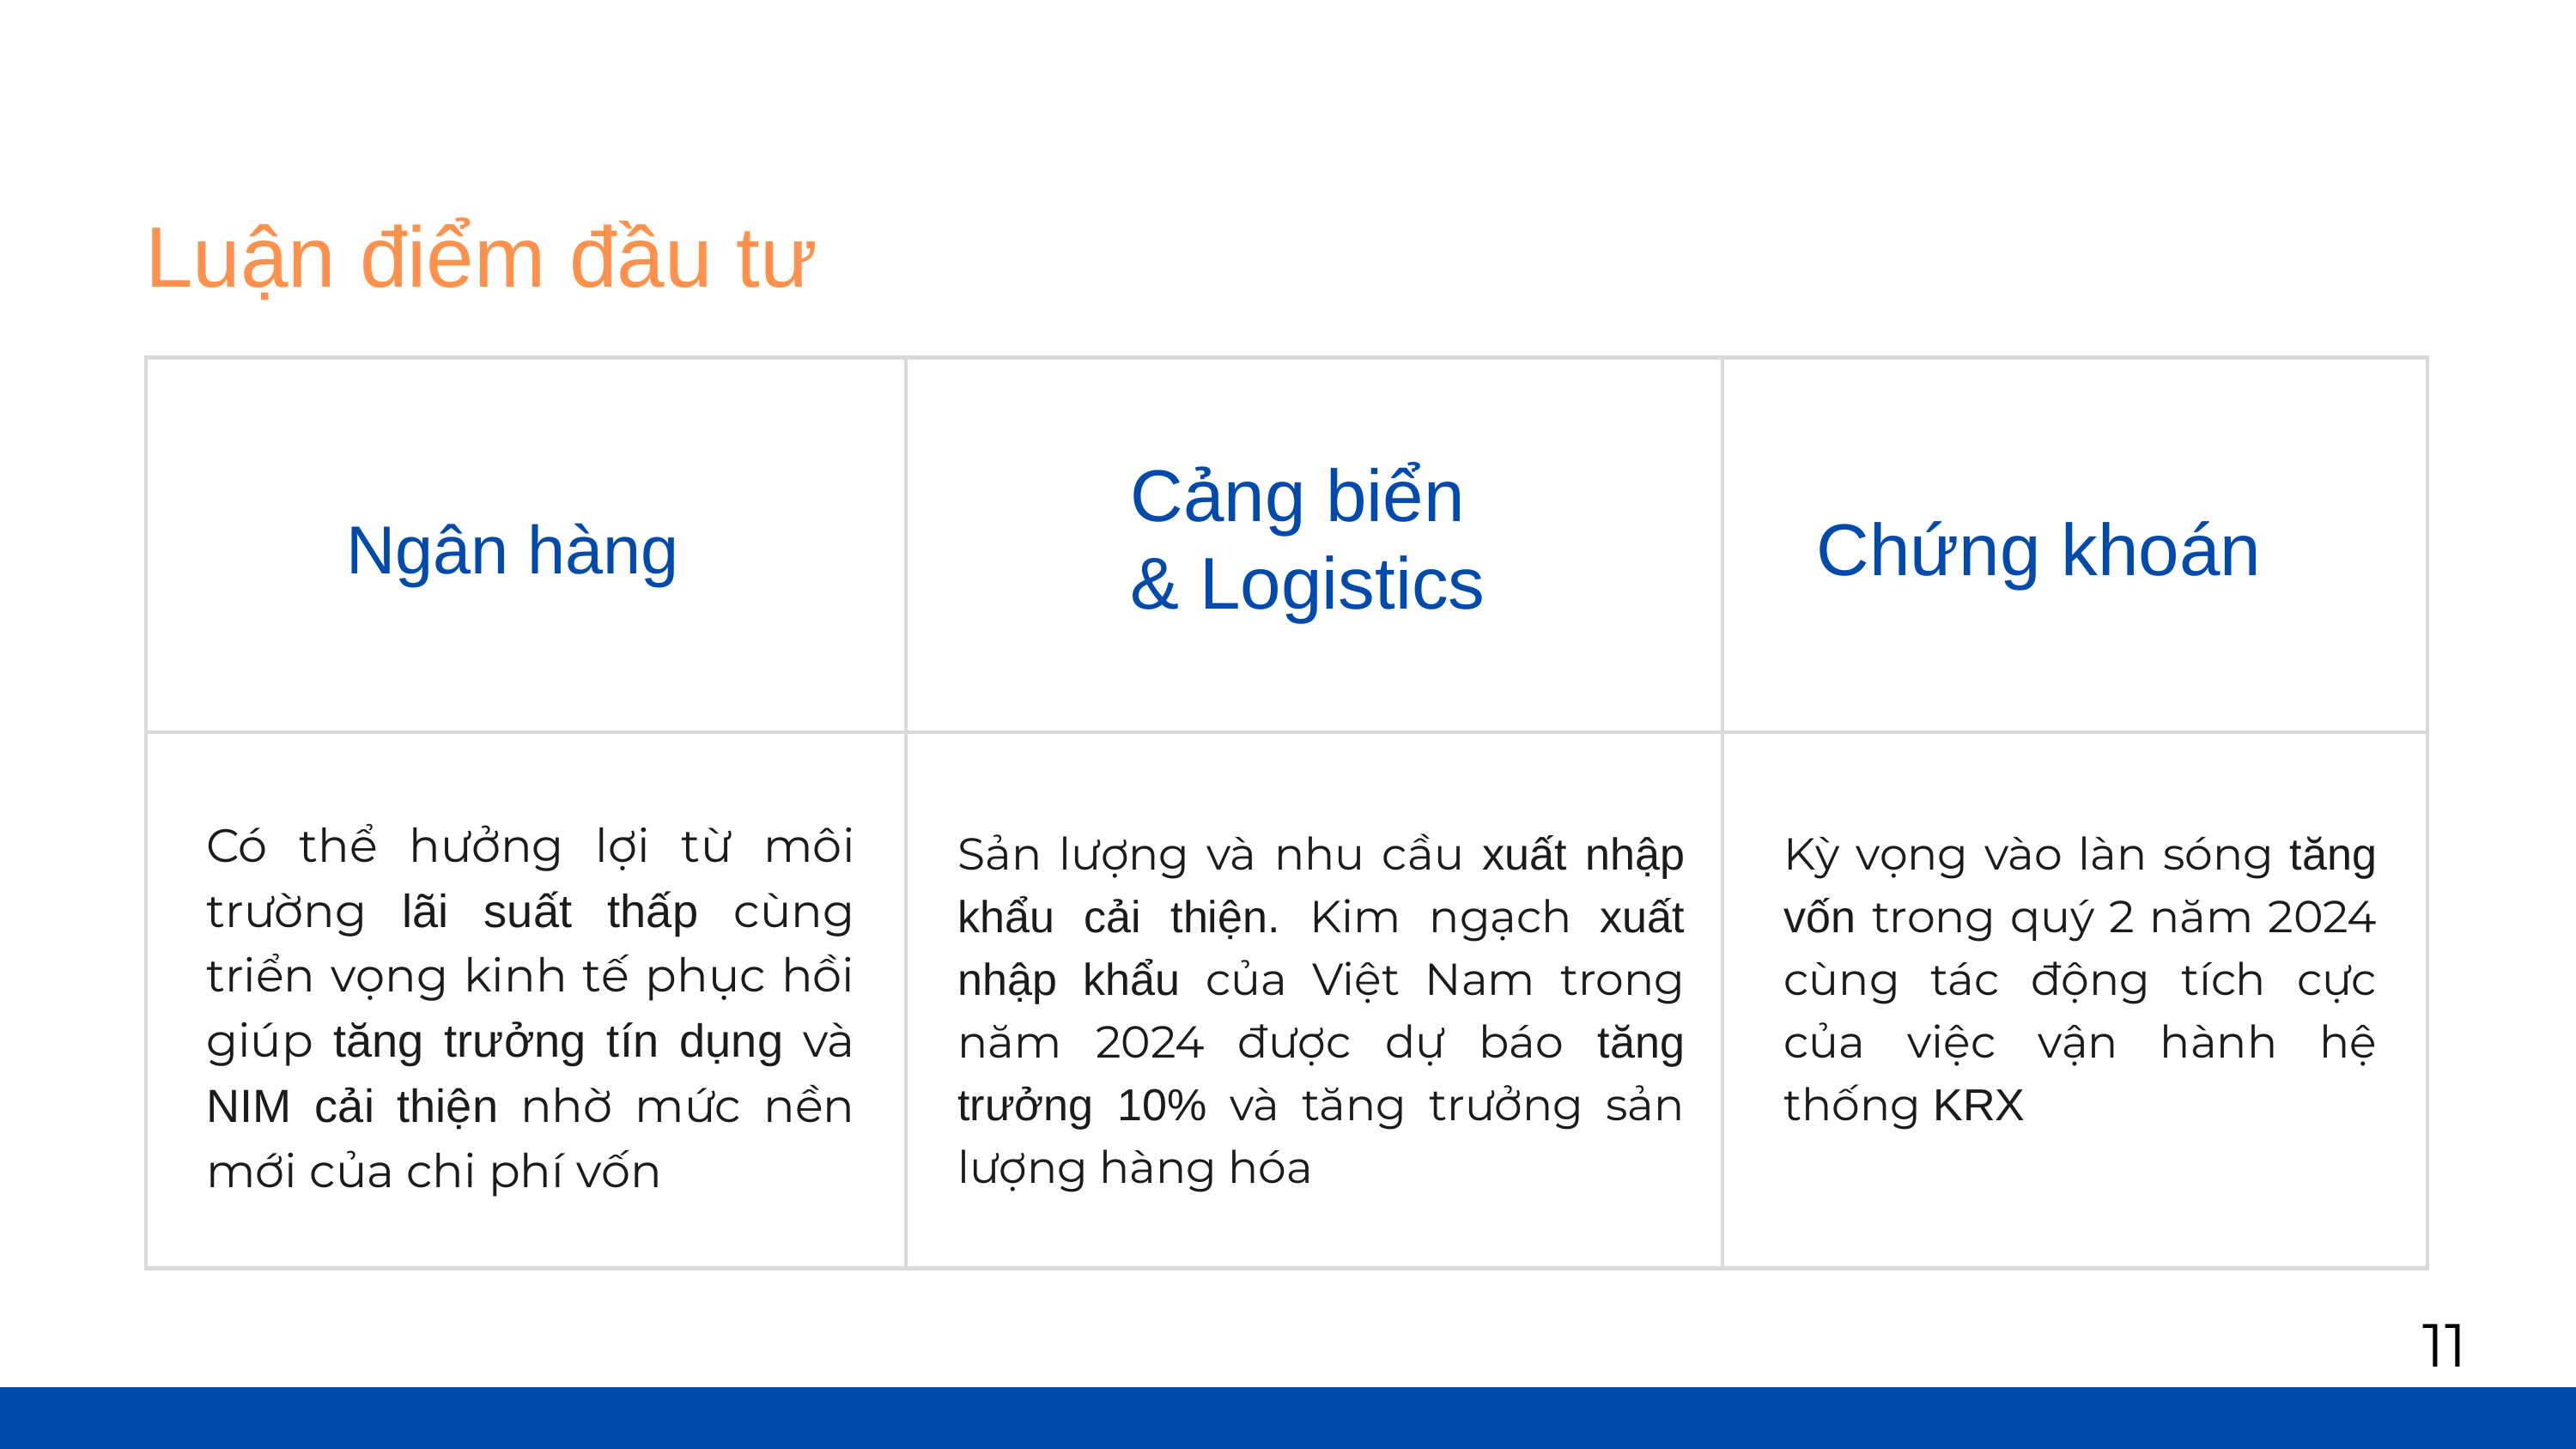

Luận điểm đầu tư
|  |  |  |
| --- | --- | --- |
|  |  |  |
Cảng biển
& Logistics
Chứng khoán
Ngân hàng
Có thể hưởng lợi từ môi trường lãi suất thấp cùng triển vọng kinh tế phục hồi giúp tăng trưởng tín dụng và NIM cải thiện nhờ mức nền mới của chi phí vốn
Sản lượng và nhu cầu xuất nhập khẩu cải thiện. Kim ngạch xuất nhập khẩu của Việt Nam trong năm 2024 được dự báo tăng trưởng 10% và tăng trưởng sản lượng hàng hóa
Kỳ vọng vào làn sóng tăng vốn trong quý 2 năm 2024 cùng tác động tích cực của việc vận hành hệ thống KRX
11